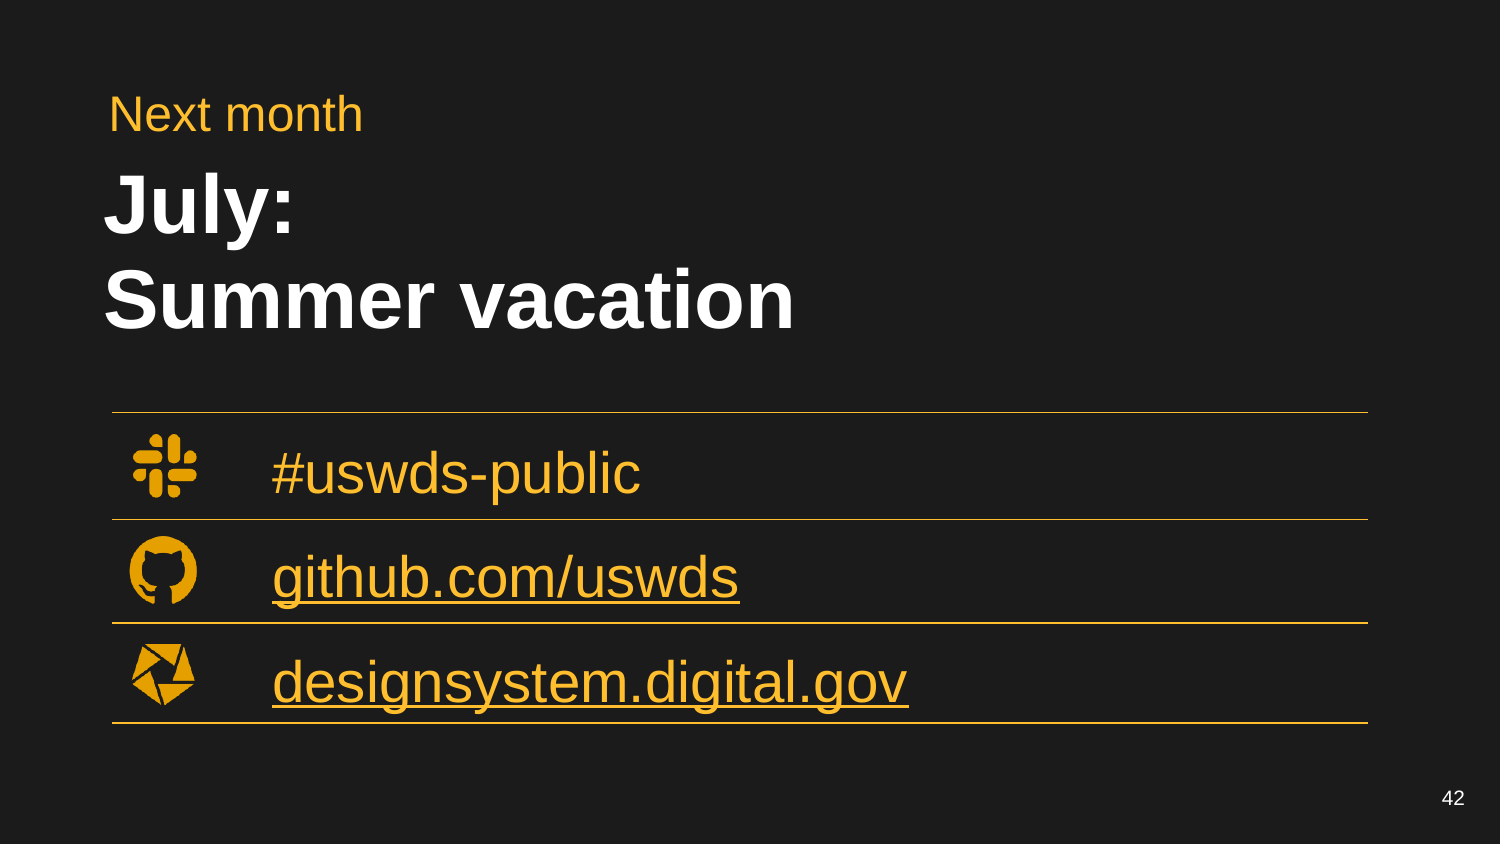

# Next month
July:
Summer vacation
#uswds-public
github.com/uswds
designsystem.digital.gov
42